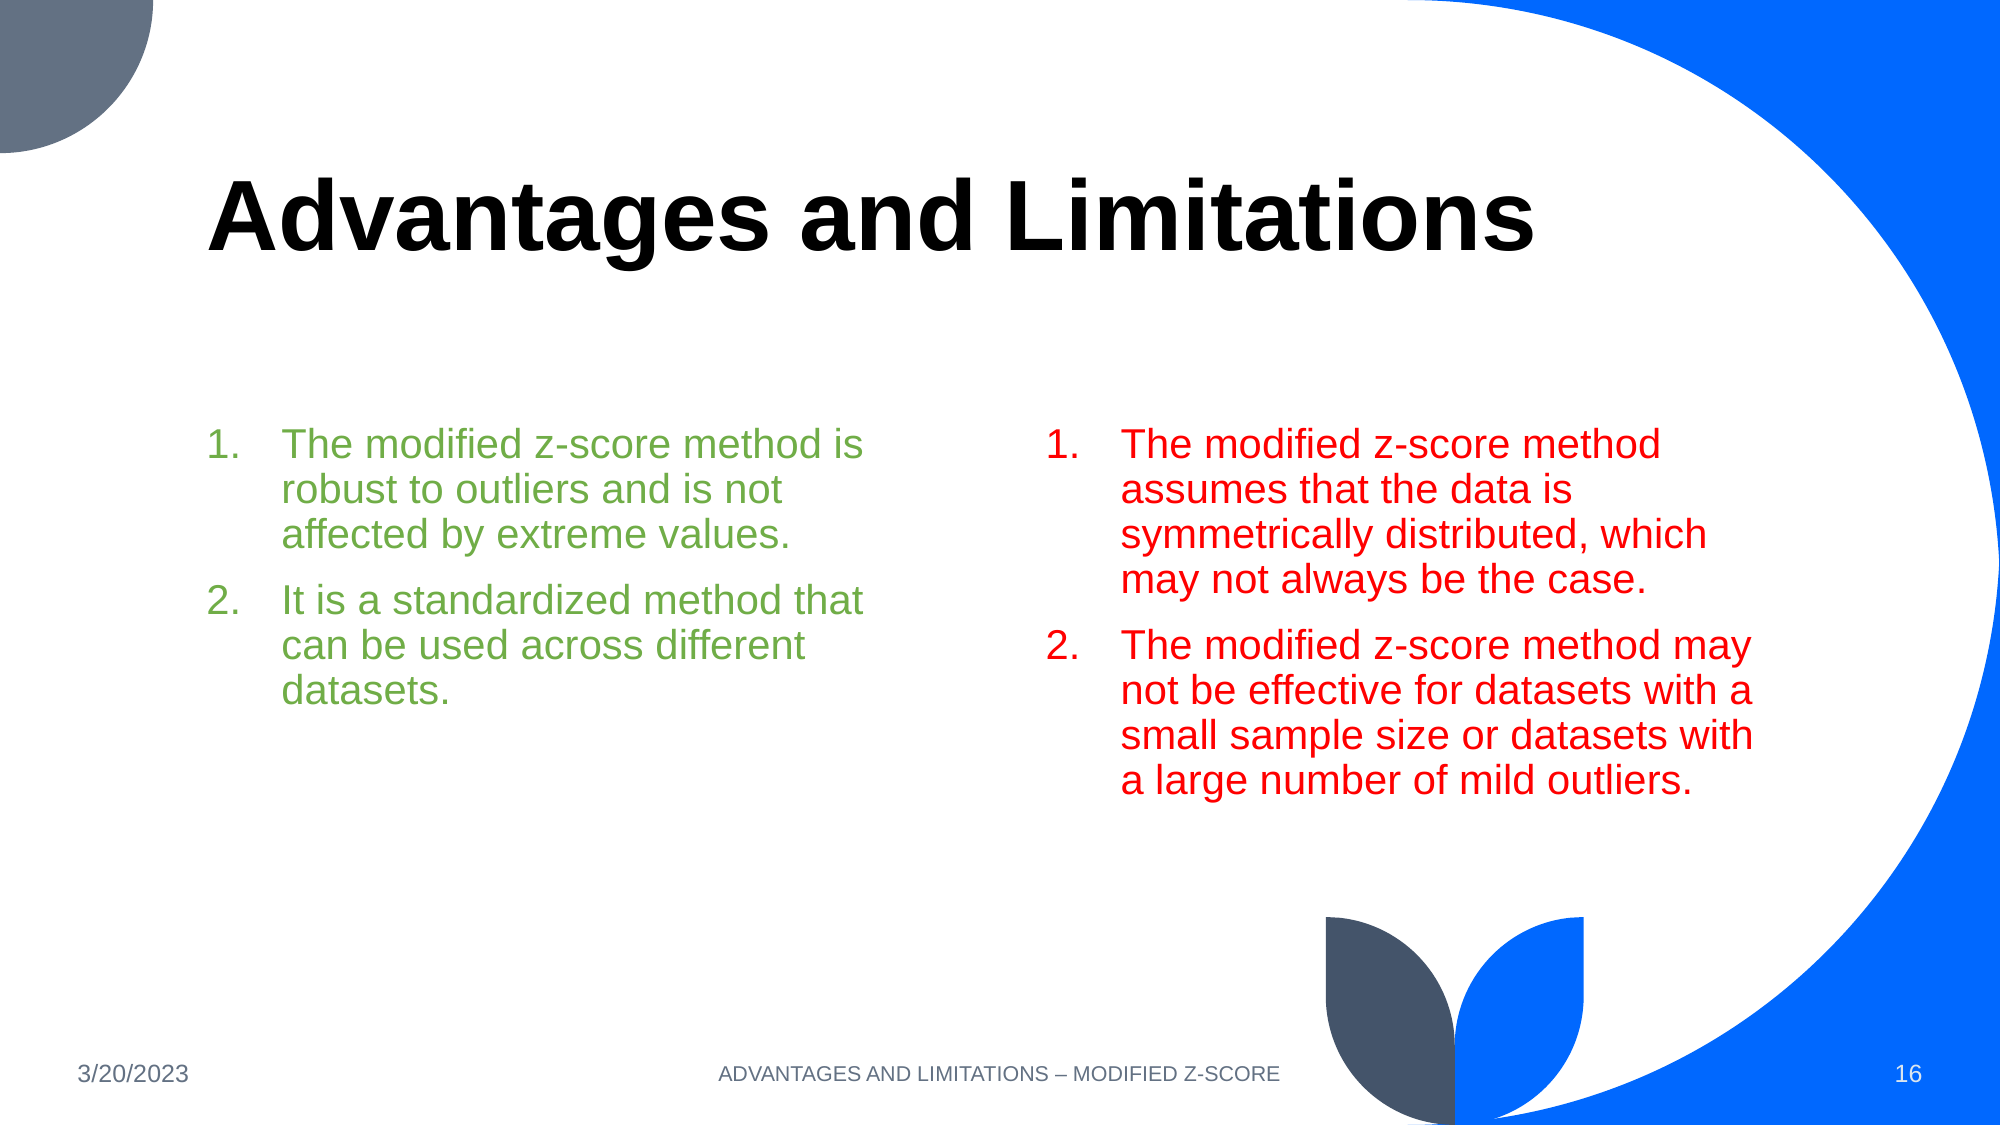

# Advantages and Limitations
The modified z-score method is robust to outliers and is not affected by extreme values.
It is a standardized method that can be used across different datasets.

The modified z-score method assumes that the data is symmetrically distributed, which may not always be the case.
The modified z-score method may not be effective for datasets with a small sample size or datasets with a large number of mild outliers.

3/20/2023
ADVANTAGES AND LIMITATIONS – MODIFIED Z-SCORE
16